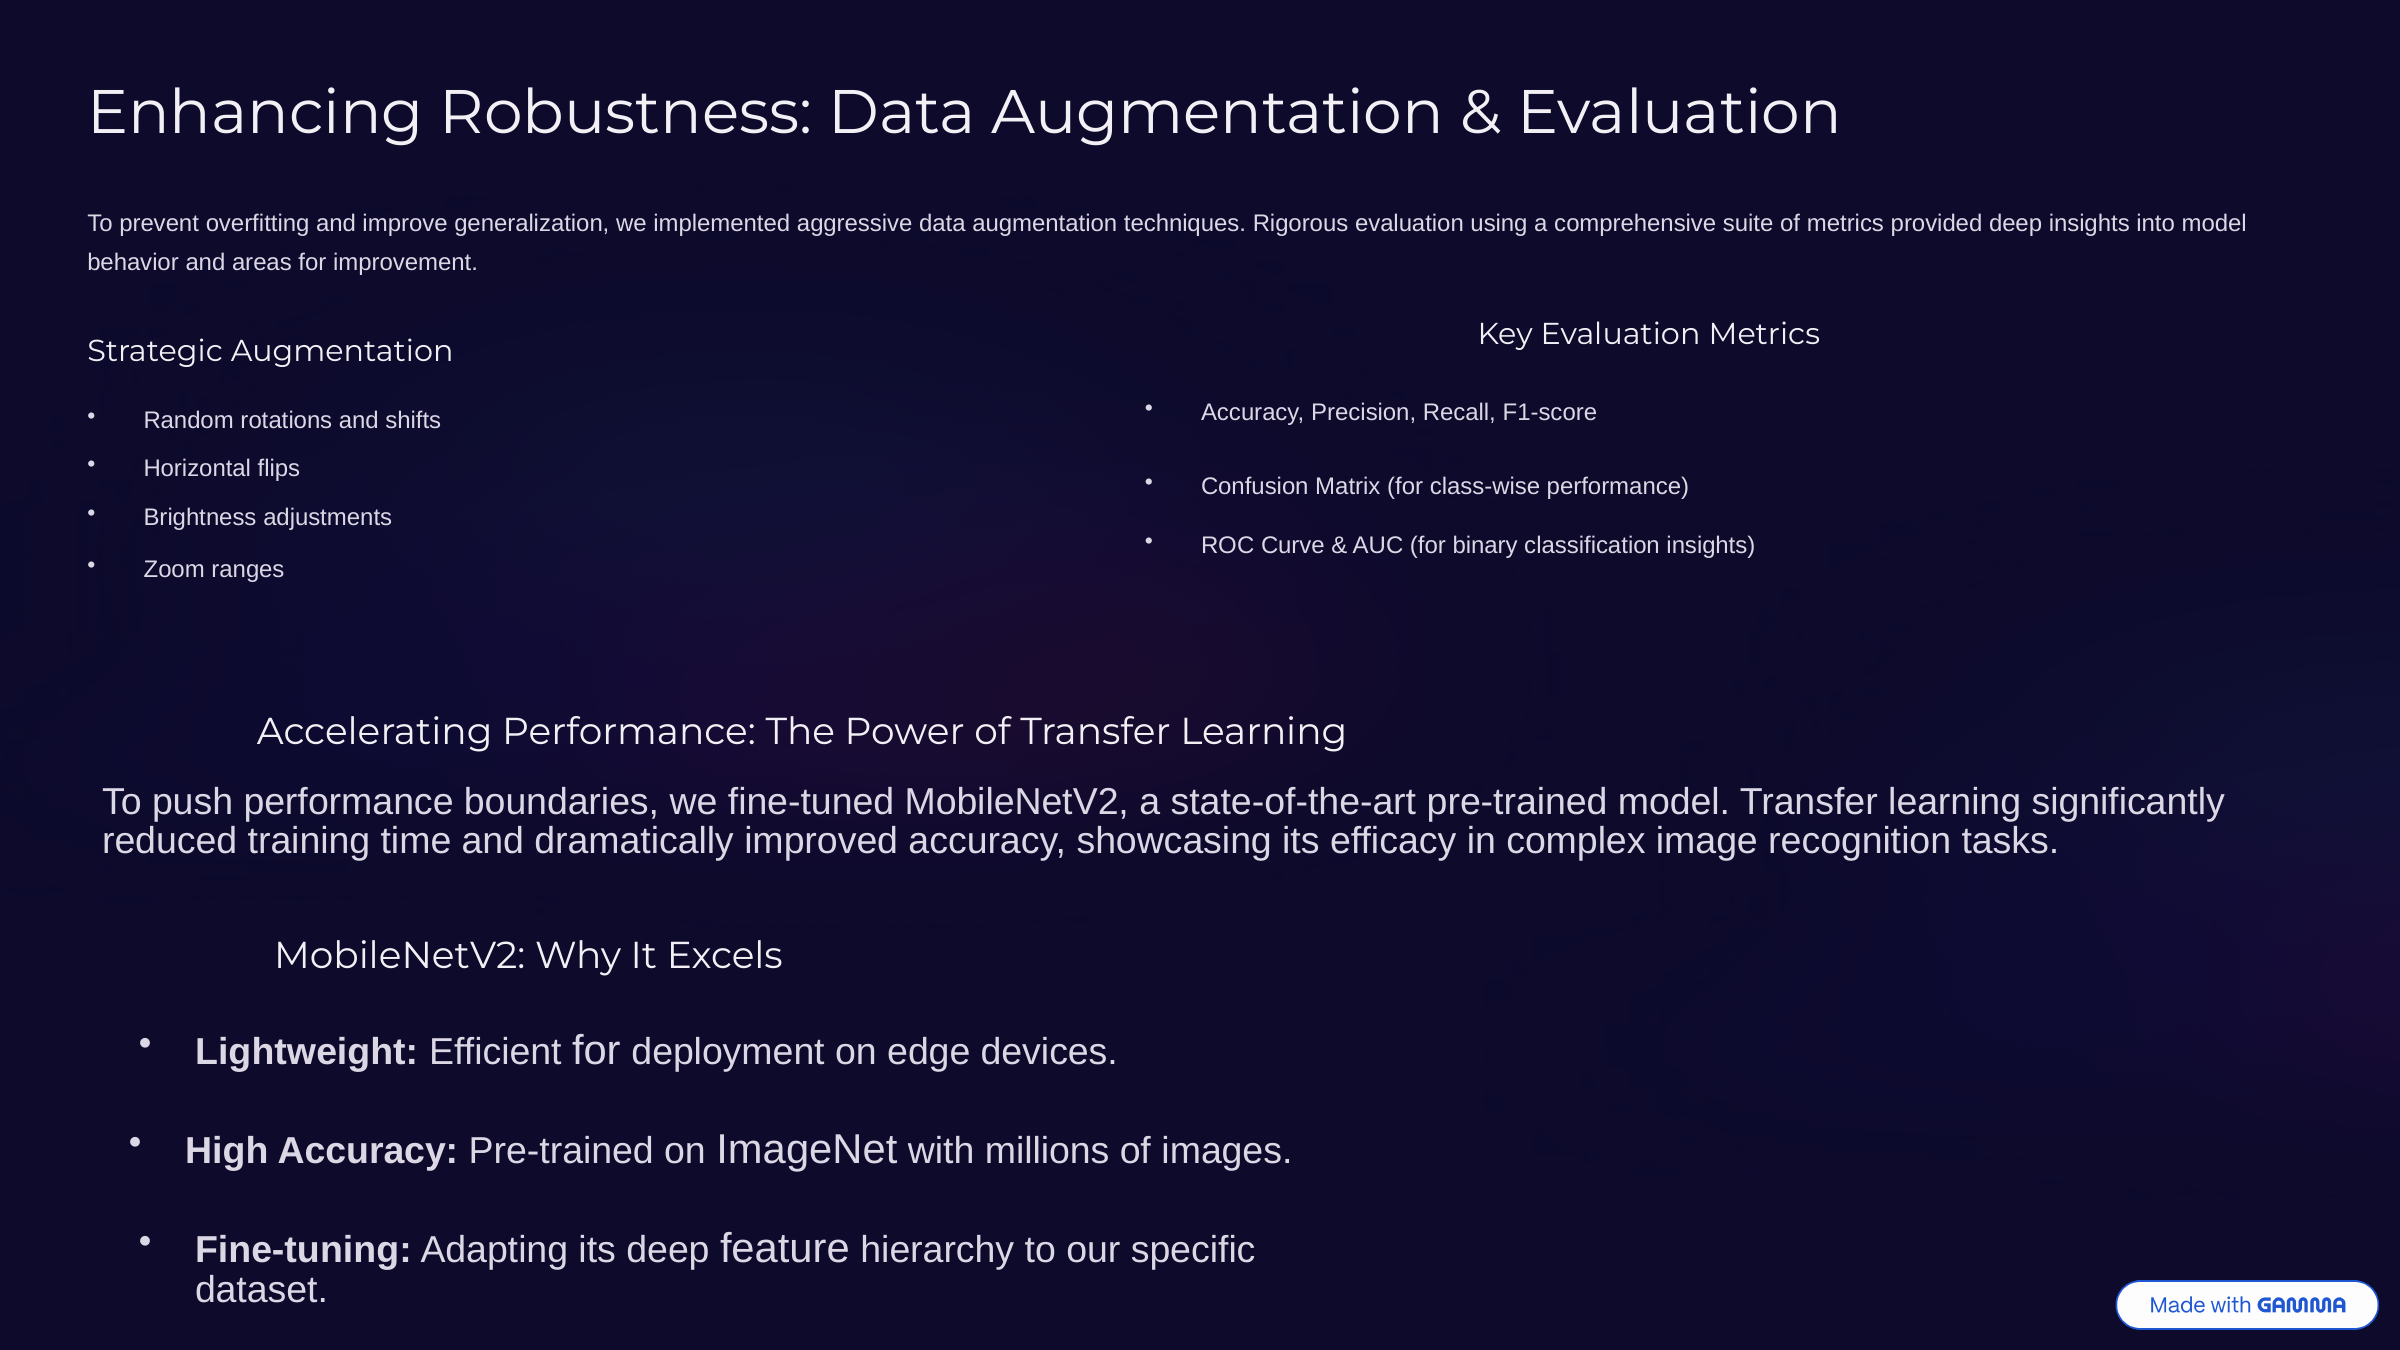

Enhancing Robustness: Data Augmentation & Evaluation
To prevent overfitting and improve generalization, we implemented aggressive data augmentation techniques. Rigorous evaluation using a comprehensive suite of metrics provided deep insights into model behavior and areas for improvement.
Key Evaluation Metrics
Strategic Augmentation
Accuracy, Precision, Recall, F1-score
Random rotations and shifts
Horizontal flips
Confusion Matrix (for class-wise performance)
Brightness adjustments
ROC Curve & AUC (for binary classification insights)
Zoom ranges
Accelerating Performance: The Power of Transfer Learning
To push performance boundaries, we fine-tuned MobileNetV2, a state-of-the-art pre-trained model. Transfer learning significantly reduced training time and dramatically improved accuracy, showcasing its efficacy in complex image recognition tasks.
MobileNetV2: Why It Excels
Lightweight: Efficient for deployment on edge devices.
High Accuracy: Pre-trained on ImageNet with millions of images.
Fine-tuning: Adapting its deep feature hierarchy to our specific dataset.